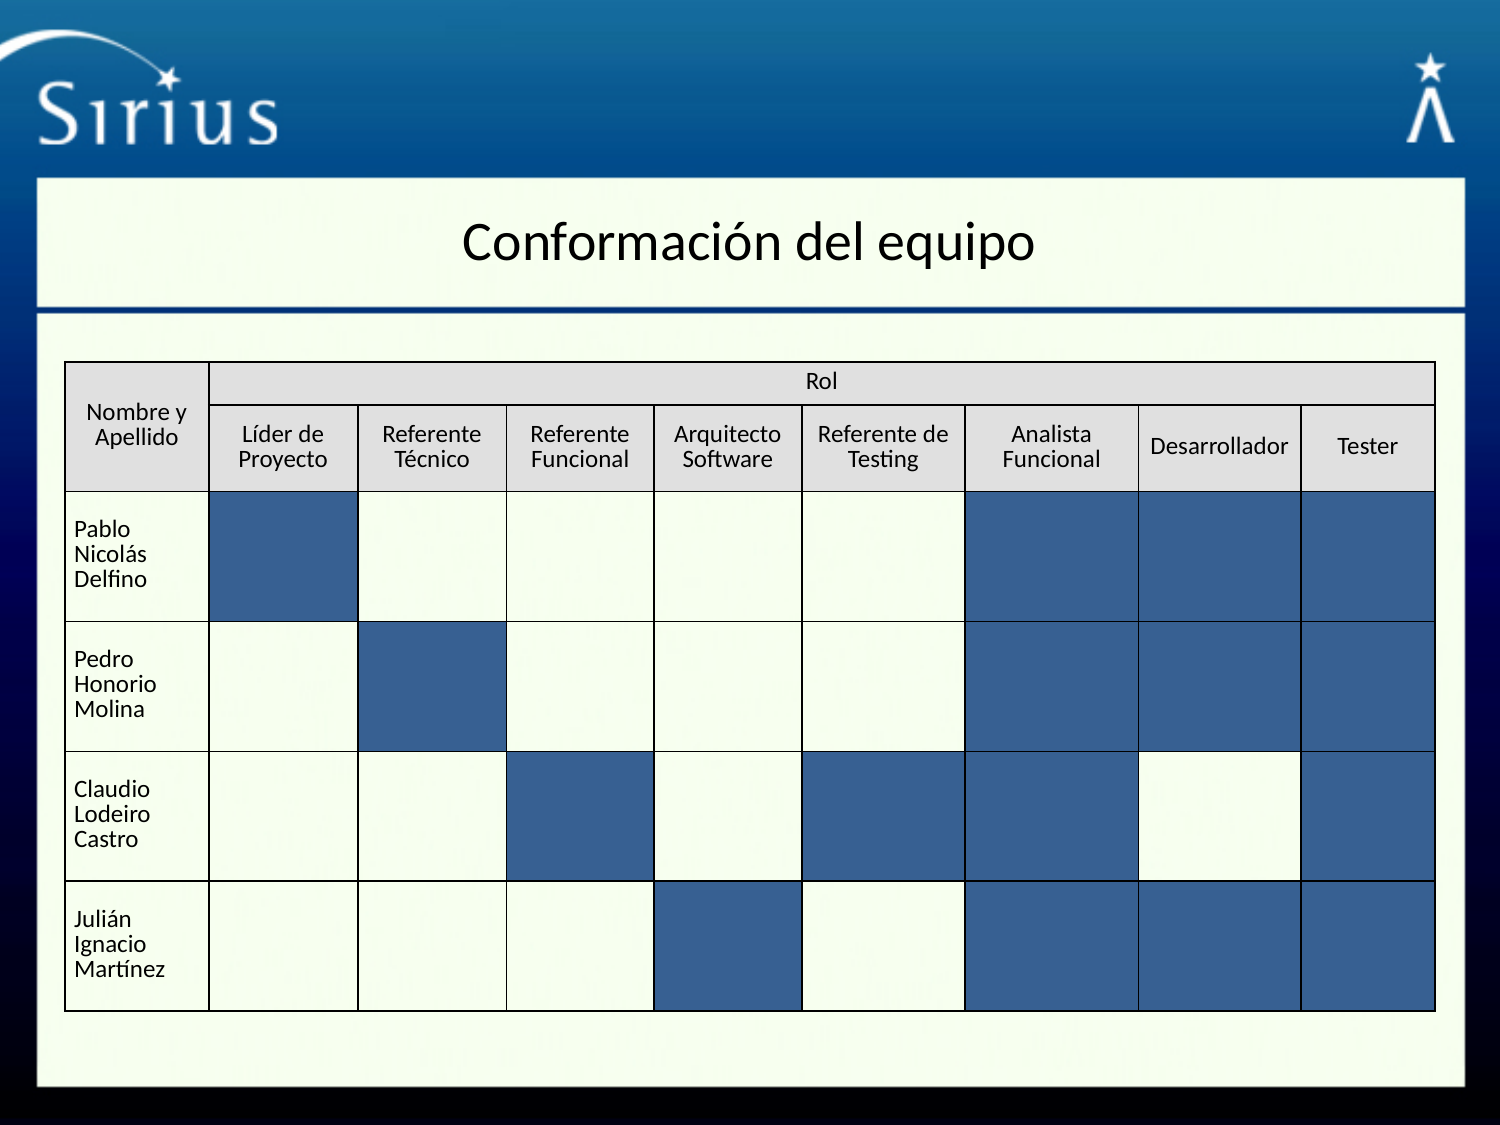

# Conformación del equipo
| Nombre y Apellido | Rol |  |  |  |  |  |  |  |
| --- | --- | --- | --- | --- | --- | --- | --- | --- |
|  | Líder de Proyecto | Referente Técnico | Referente Funcional | Arquitecto Software | Referente de Testing | Analista Funcional | Desarrollador | Tester |
| Pablo Nicolás Delfino |  |  |  |  |  |  |  |  |
| Pedro Honorio Molina |  |  |  |  |  |  |  |  |
| Claudio Lodeiro Castro |  |  |  |  |  |  |  |  |
| Julián Ignacio Martínez |  |  |  |  |  |  |  |  |